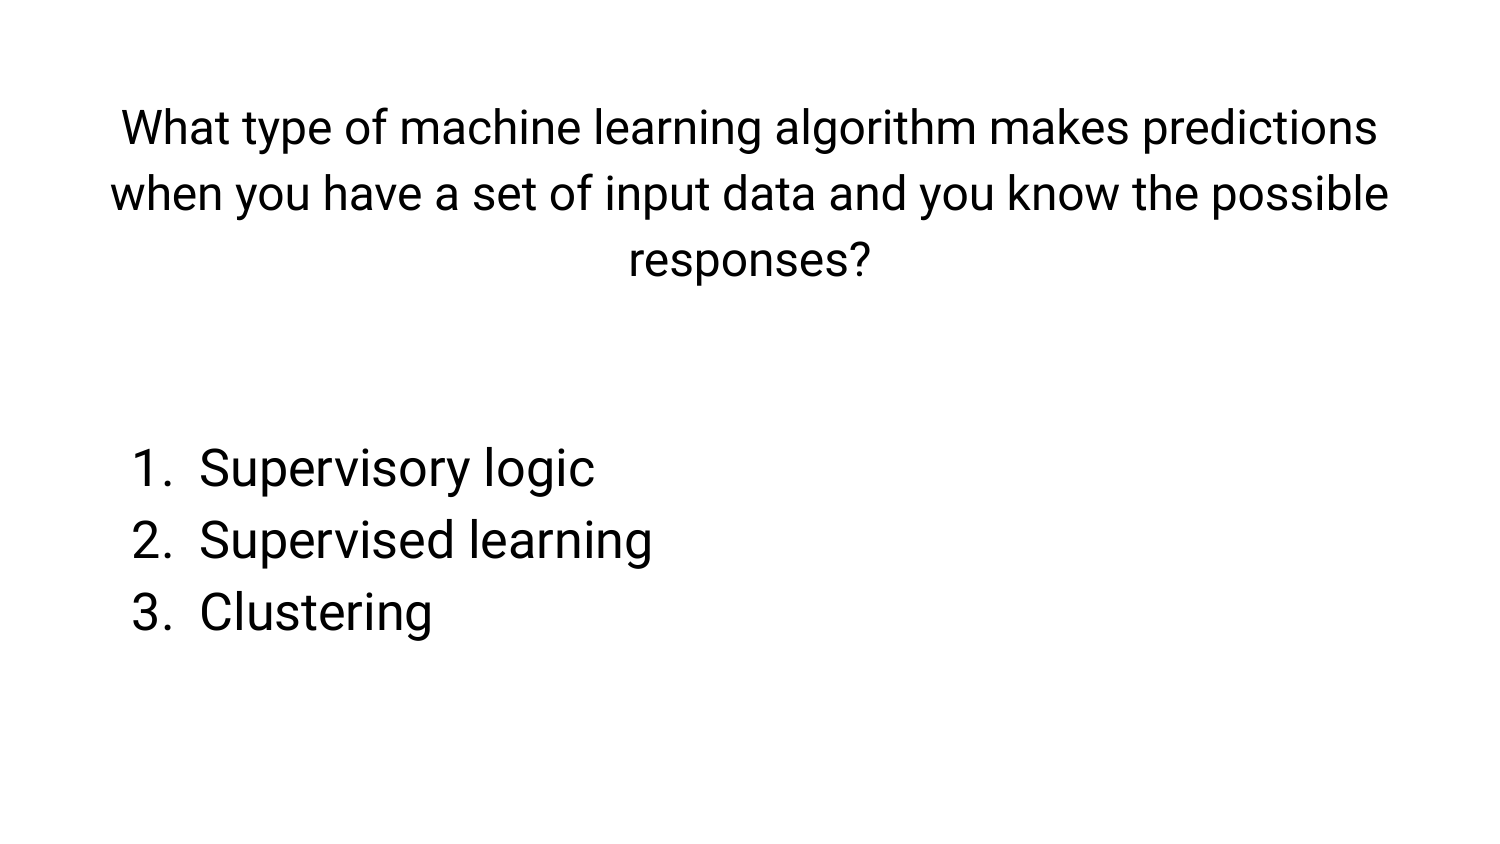

# What type of machine learning algorithm makes predictions when you have a set of input data and you know the possible responses?

Supervisory logic
Supervised learning
Clustering